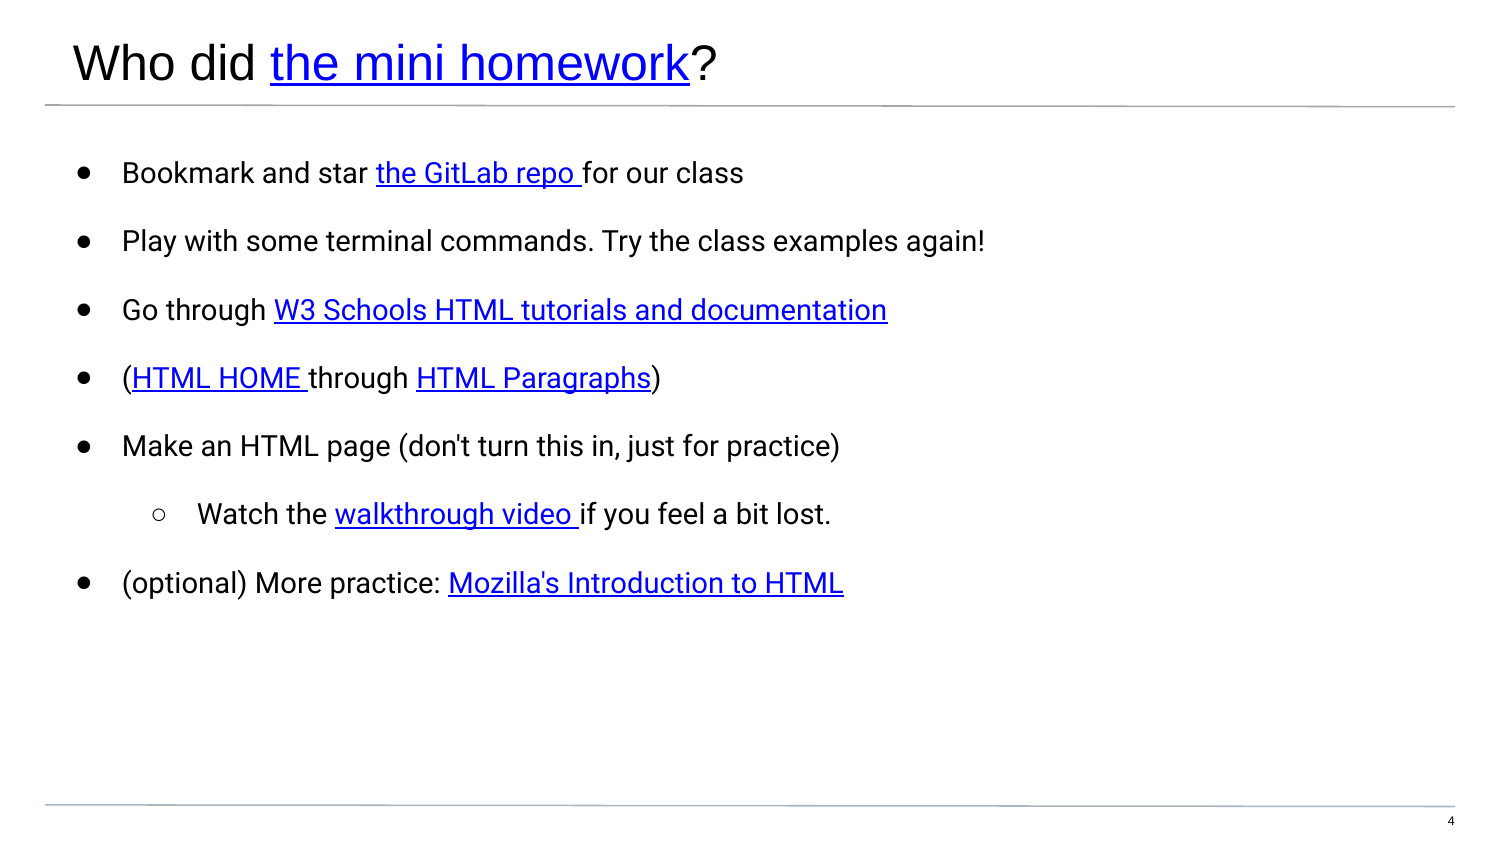

# Who did the mini homework?
Bookmark and star the GitLab repo for our class
Play with some terminal commands. Try the class examples again!
Go through W3 Schools HTML tutorials and documentation
(HTML HOME through HTML Paragraphs)
Make an HTML page (don't turn this in, just for practice)
Watch the walkthrough video if you feel a bit lost.
(optional) More practice: Mozilla's Introduction to HTML